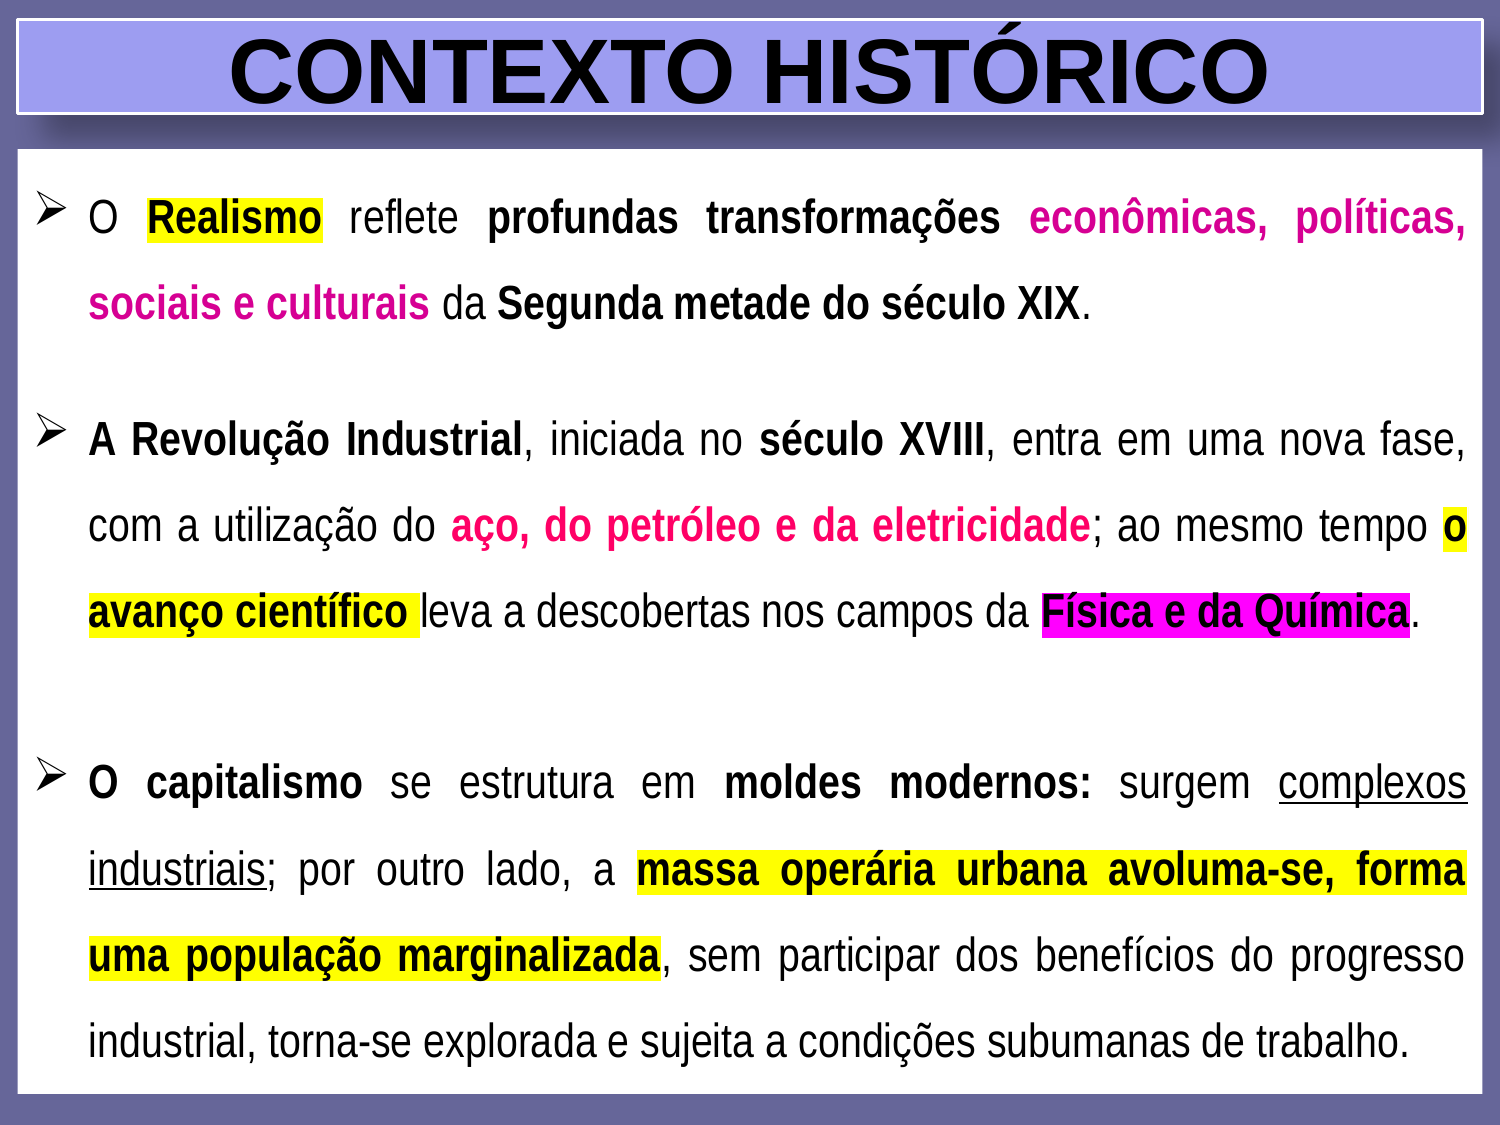

# CONTEXTO HISTÓRICO
O Realismo reflete profundas transformações econômicas, políticas, sociais e culturais da Segunda metade do século XIX.

A Revolução Industrial, iniciada no século XVIII, entra em uma nova fase, com a utilização do aço, do petróleo e da eletricidade; ao mesmo tempo o avanço científico leva a descobertas nos campos da Física e da Química.

O capitalismo se estrutura em moldes modernos: surgem complexos industriais; por outro lado, a massa operária urbana avoluma-se, forma uma população marginalizada, sem participar dos benefícios do progresso industrial, torna-se explorada e sujeita a condições subumanas de trabalho.